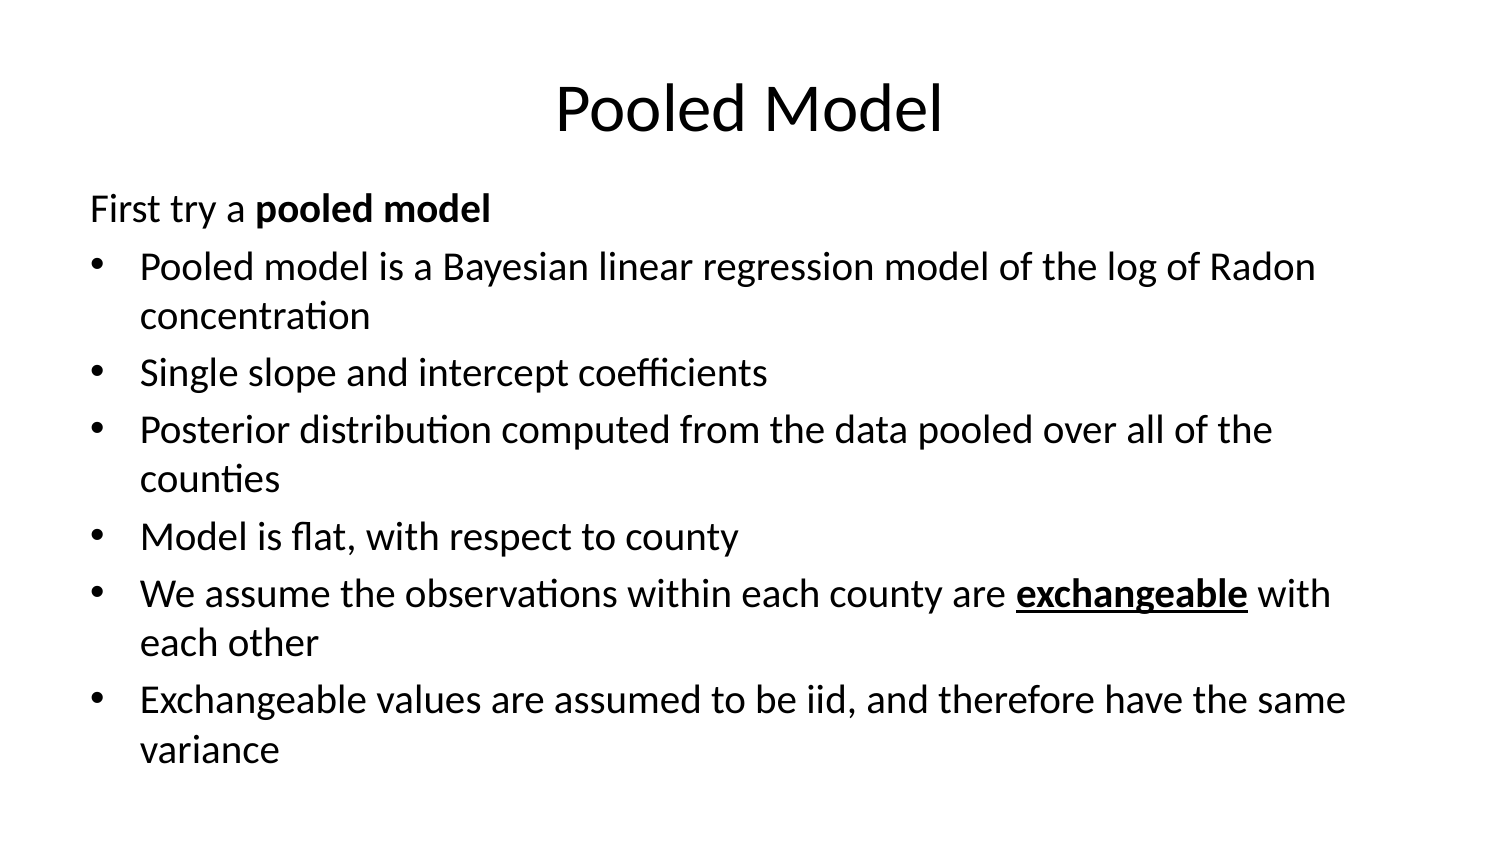

# Pooled Model
First try a pooled model
Pooled model is a Bayesian linear regression model of the log of Radon concentration
Single slope and intercept coefficients
Posterior distribution computed from the data pooled over all of the counties
Model is flat, with respect to county
We assume the observations within each county are exchangeable with each other
Exchangeable values are assumed to be iid, and therefore have the same variance